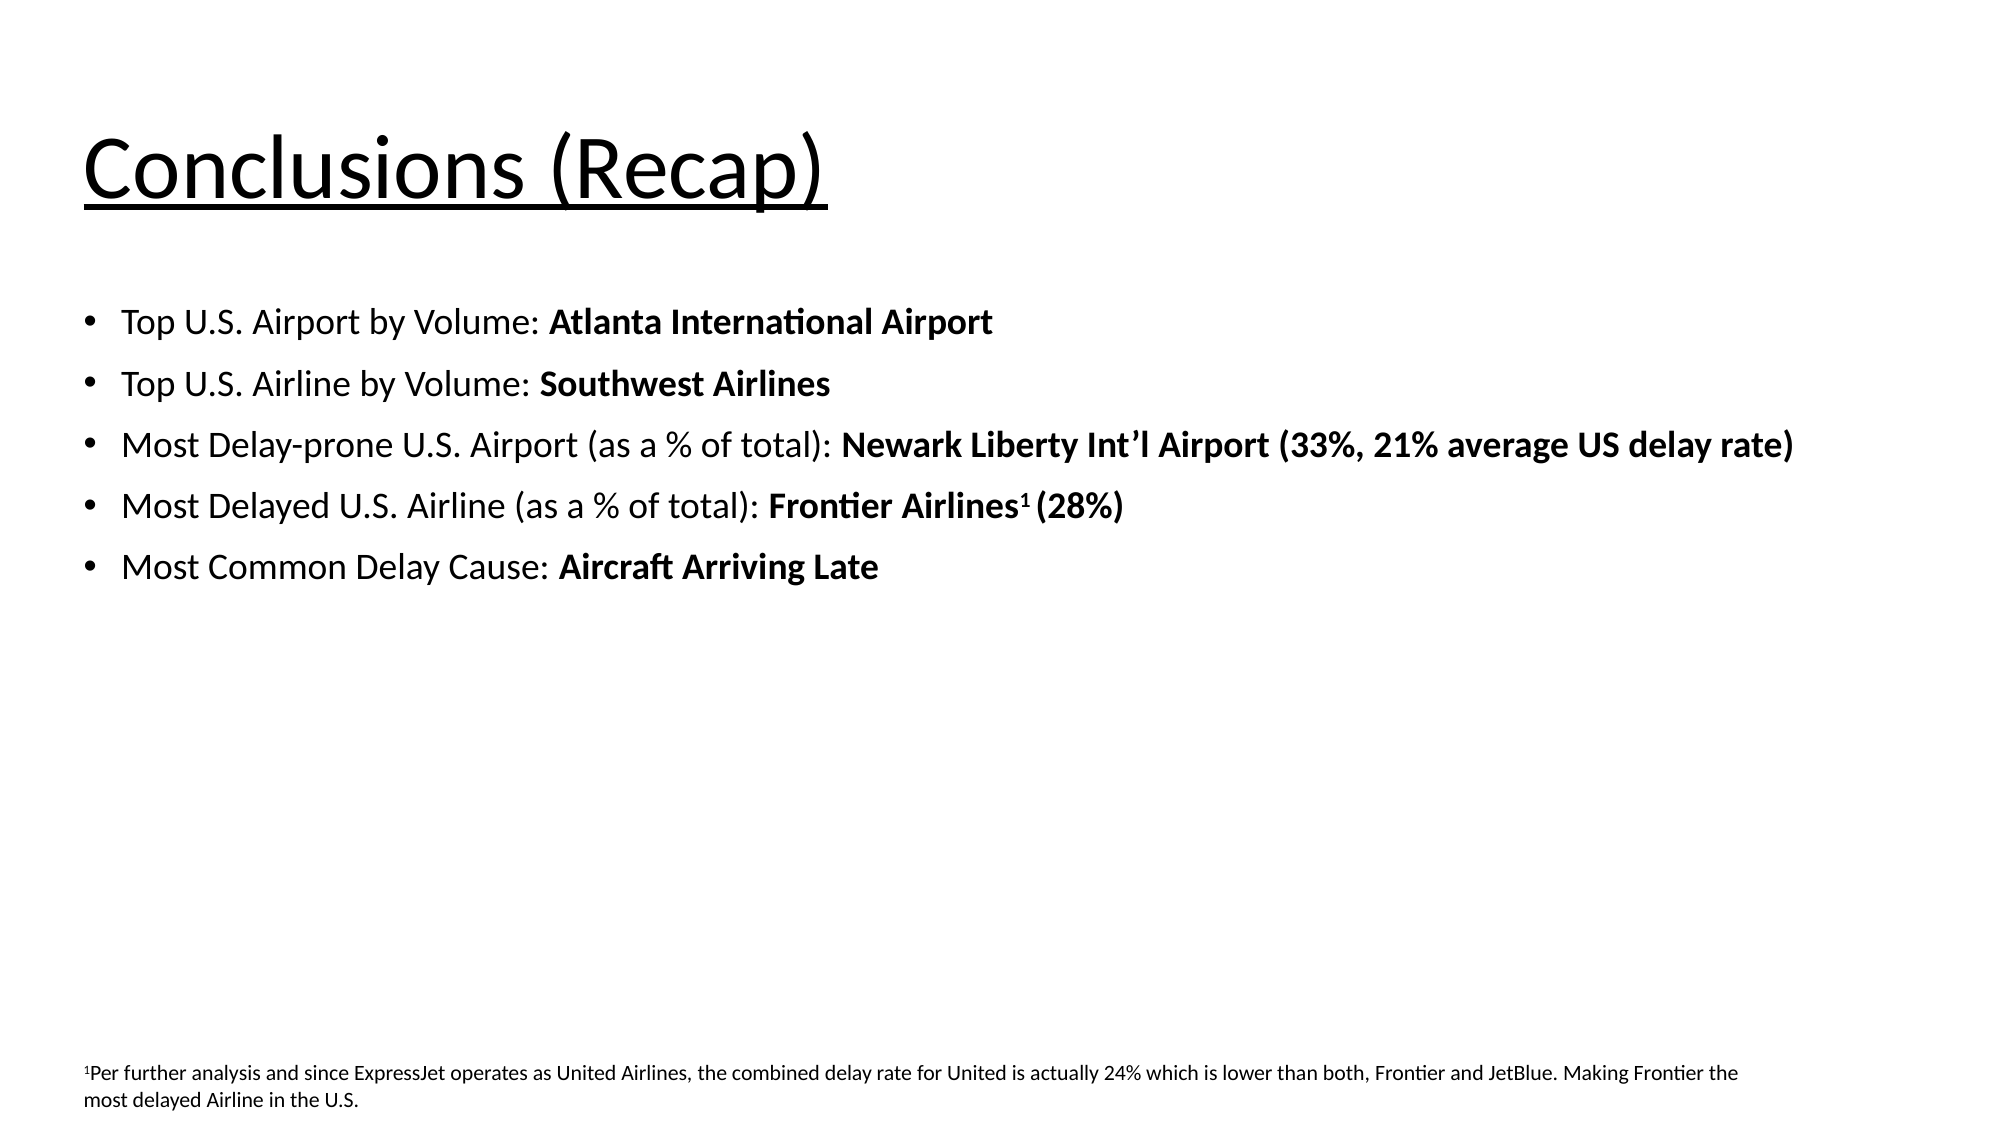

# Conclusions (Recap)
Top U.S. Airport by Volume: Atlanta International Airport
Top U.S. Airline by Volume: Southwest Airlines
Most Delay-prone U.S. Airport (as a % of total): Newark Liberty Int’l Airport (33%, 21% average US delay rate)
Most Delayed U.S. Airline (as a % of total): Frontier Airlines1 (28%)
Most Common Delay Cause: Aircraft Arriving Late
1Per further analysis and since ExpressJet operates as United Airlines, the combined delay rate for United is actually 24% which is lower than both, Frontier and JetBlue. Making Frontier the most delayed Airline in the U.S.